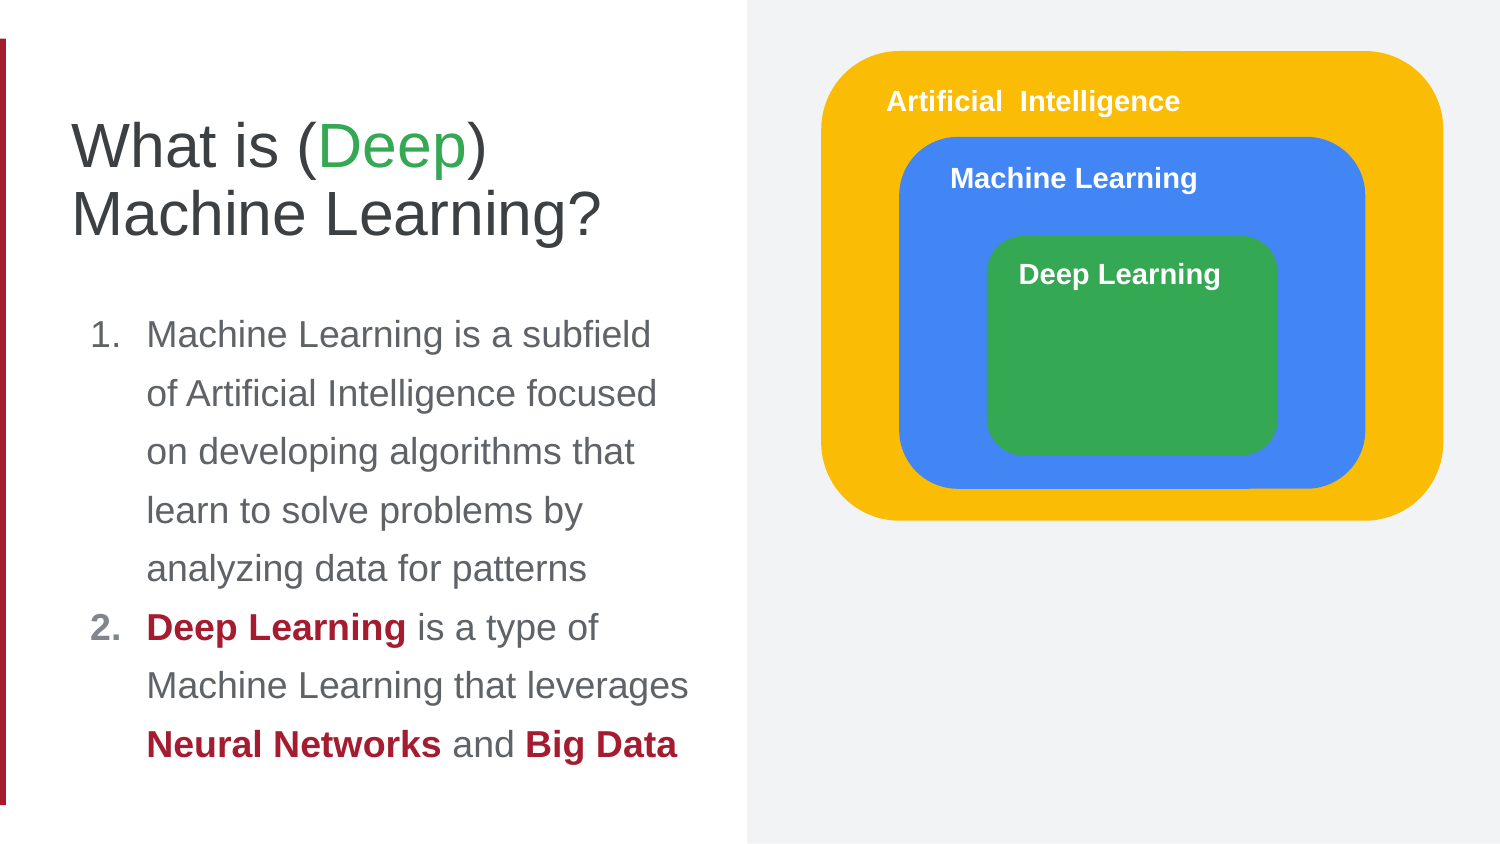

Artificial  Intelligence
# What is (Deep) Machine Learning?

Machine Learning

Deep Learning
Machine Learning is a subfield of Artificial Intelligence focused on developing algorithms that learn to solve problems by analyzing data for patterns
Deep Learning is a type of Machine Learning that leverages Neural Networks and Big Data